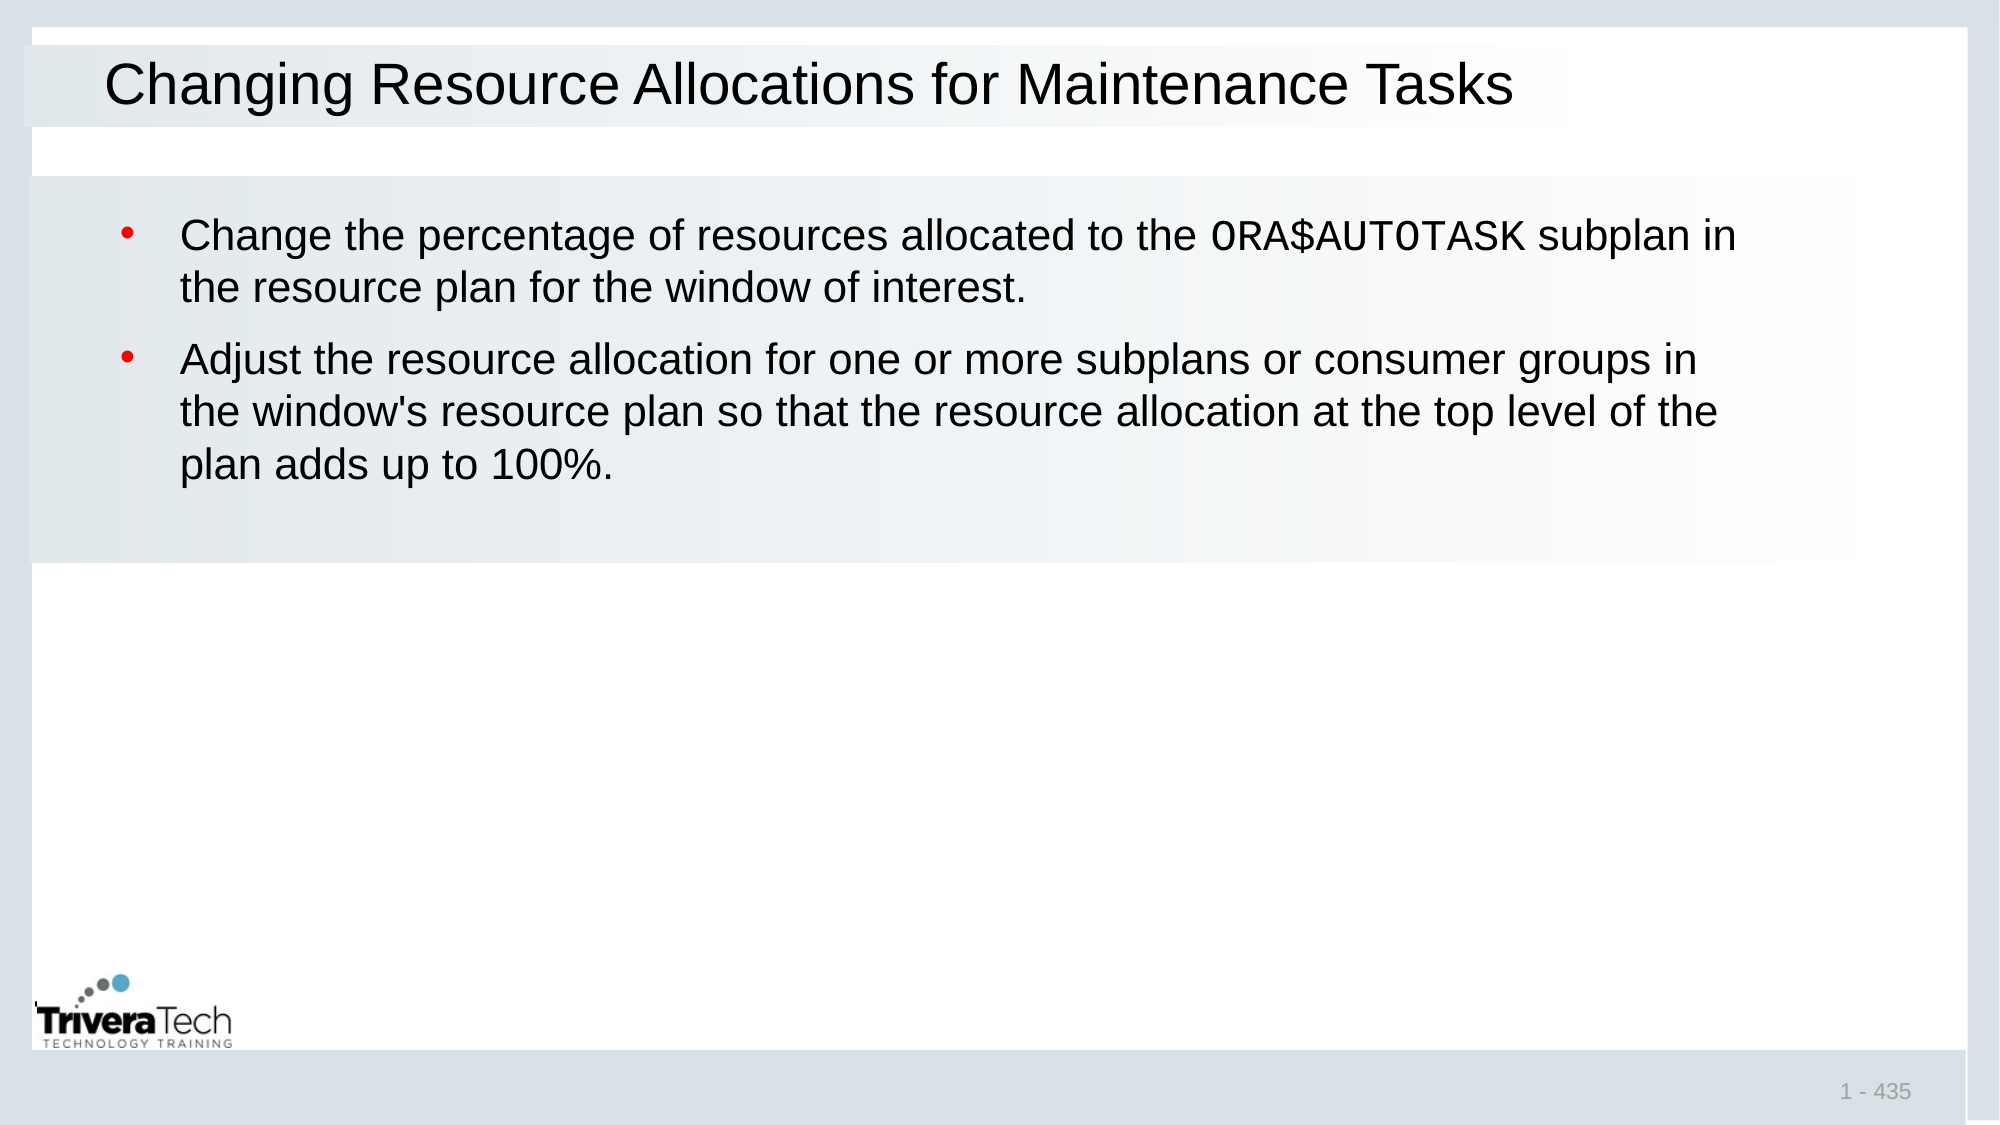

# Changing Resource Allocations for Maintenance Tasks

Change the percentage of resources allocated to the ORA$AUTOTASK subplan in the resource plan for the window of interest.
Adjust the resource allocation for one or more subplans or consumer groups in the window's resource plan so that the resource allocation at the top level of the plan adds up to 100%.